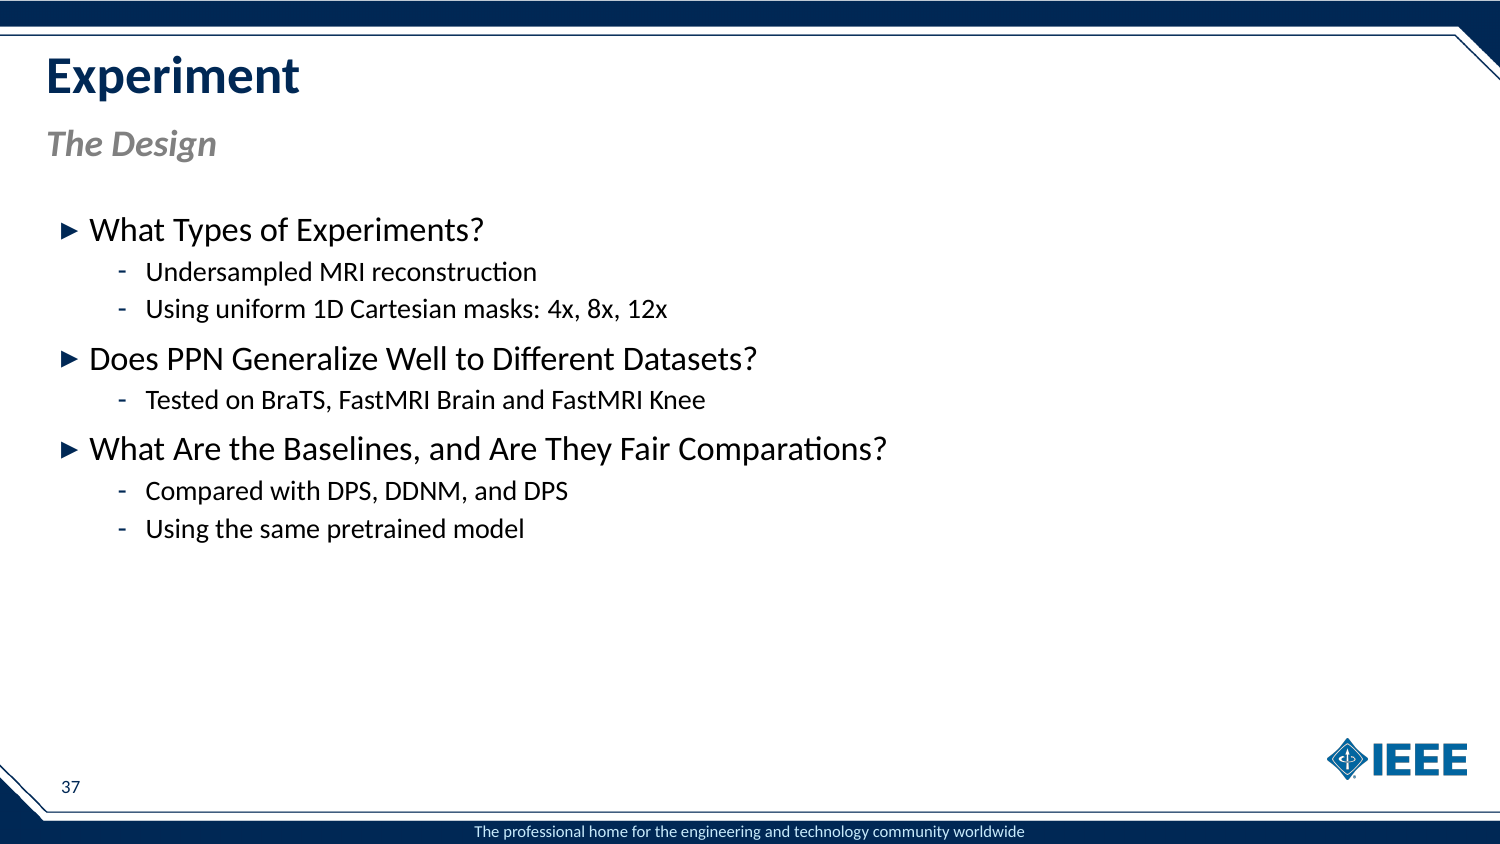

# Experiment
The Design
What Types of Experiments?
Undersampled MRI reconstruction
Using uniform 1D Cartesian masks: 4x, 8x, 12x
Does PPN Generalize Well to Different Datasets?
Tested on BraTS, FastMRI Brain and FastMRI Knee
What Are the Baselines, and Are They Fair Comparations?
Compared with DPS, DDNM, and DPS
Using the same pretrained model
37